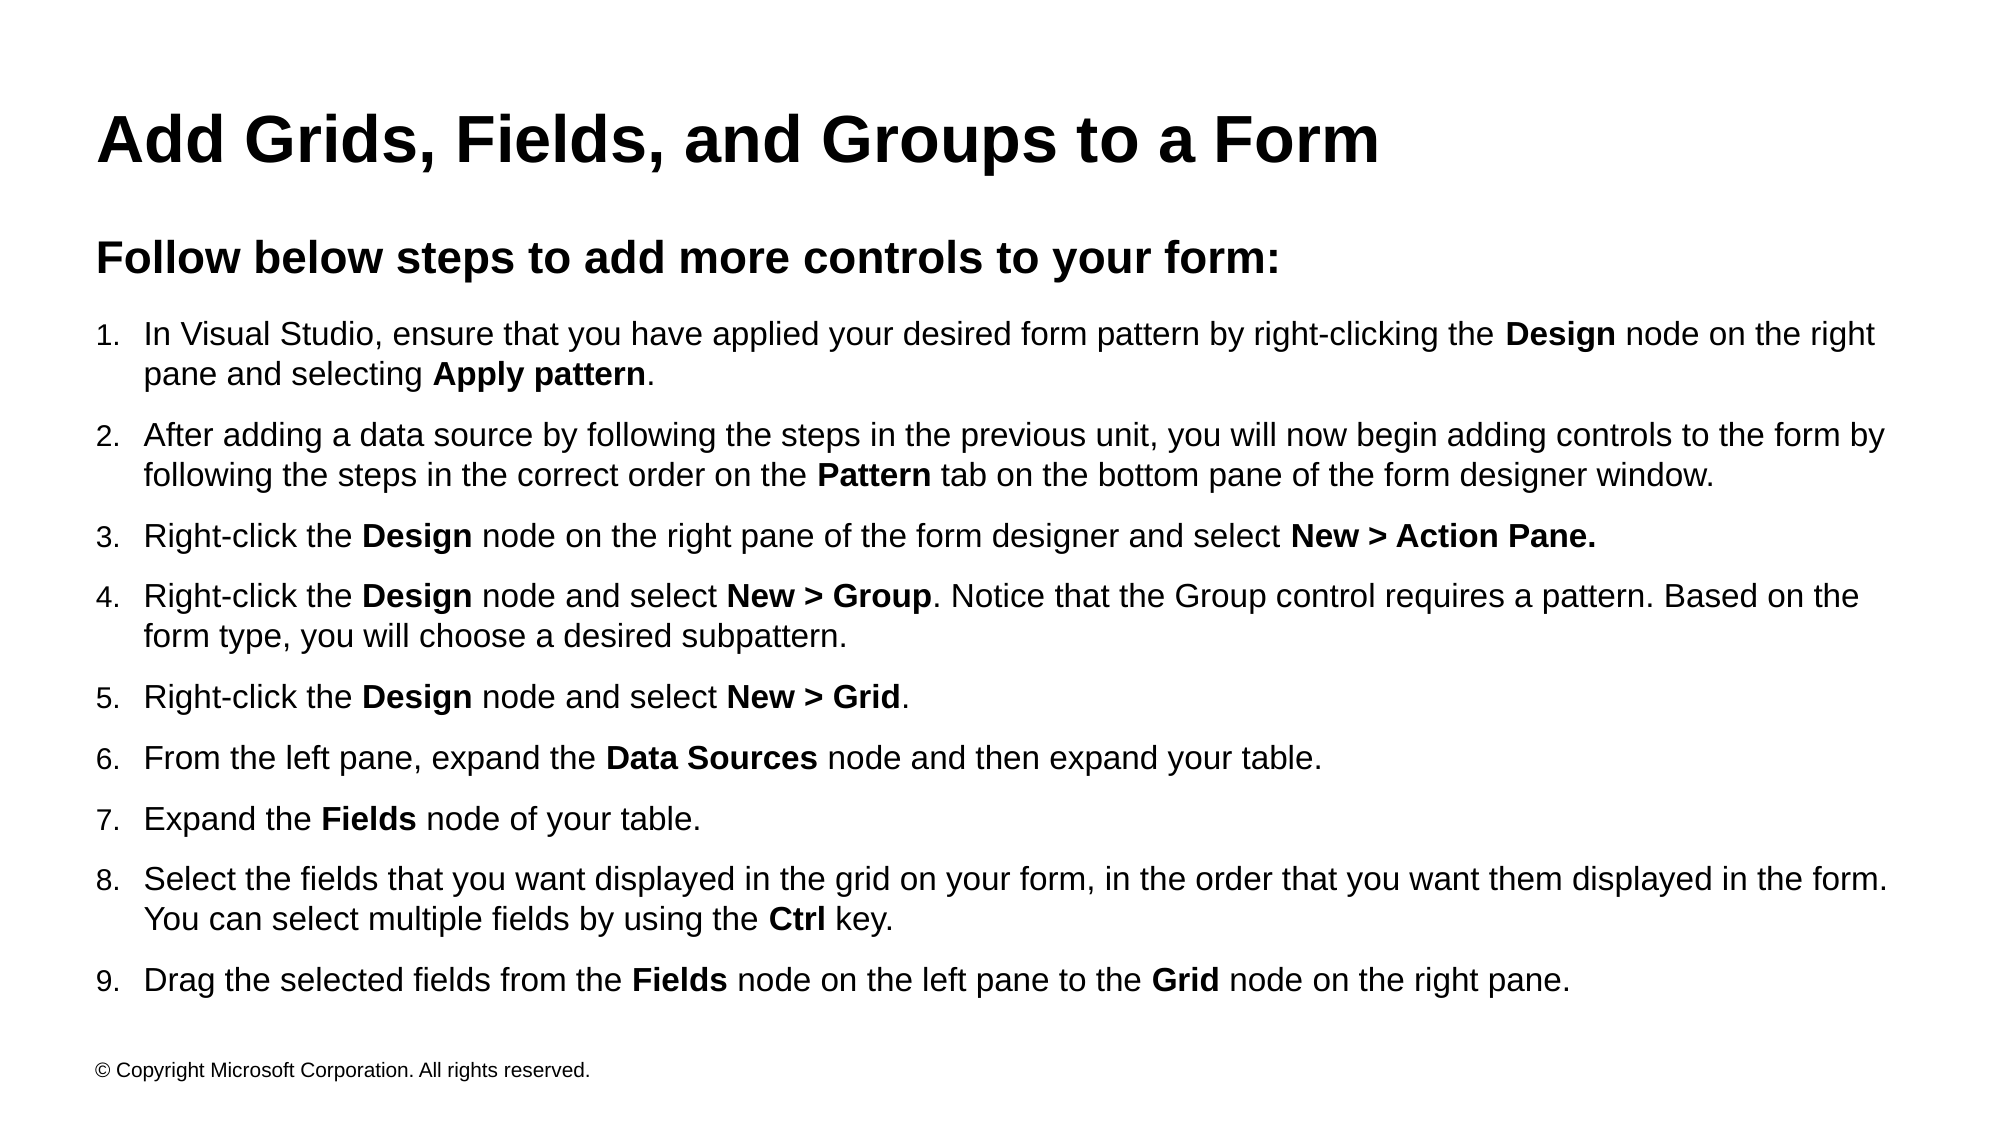

# Add Grids, Fields, and Groups to a Form
Follow below steps to add more controls to your form:
In Visual Studio, ensure that you have applied your desired form pattern by right-clicking the Design node on the right pane and selecting Apply pattern.
After adding a data source by following the steps in the previous unit, you will now begin adding controls to the form by following the steps in the correct order on the Pattern tab on the bottom pane of the form designer window.
Right-click the Design node on the right pane of the form designer and select New > Action Pane.
Right-click the Design node and select New > Group. Notice that the Group control requires a pattern. Based on the form type, you will choose a desired subpattern.
Right-click the Design node and select New > Grid.
From the left pane, expand the Data Sources node and then expand your table.
Expand the Fields node of your table.
Select the fields that you want displayed in the grid on your form, in the order that you want them displayed in the form. You can select multiple fields by using the Ctrl key.
Drag the selected fields from the Fields node on the left pane to the Grid node on the right pane.